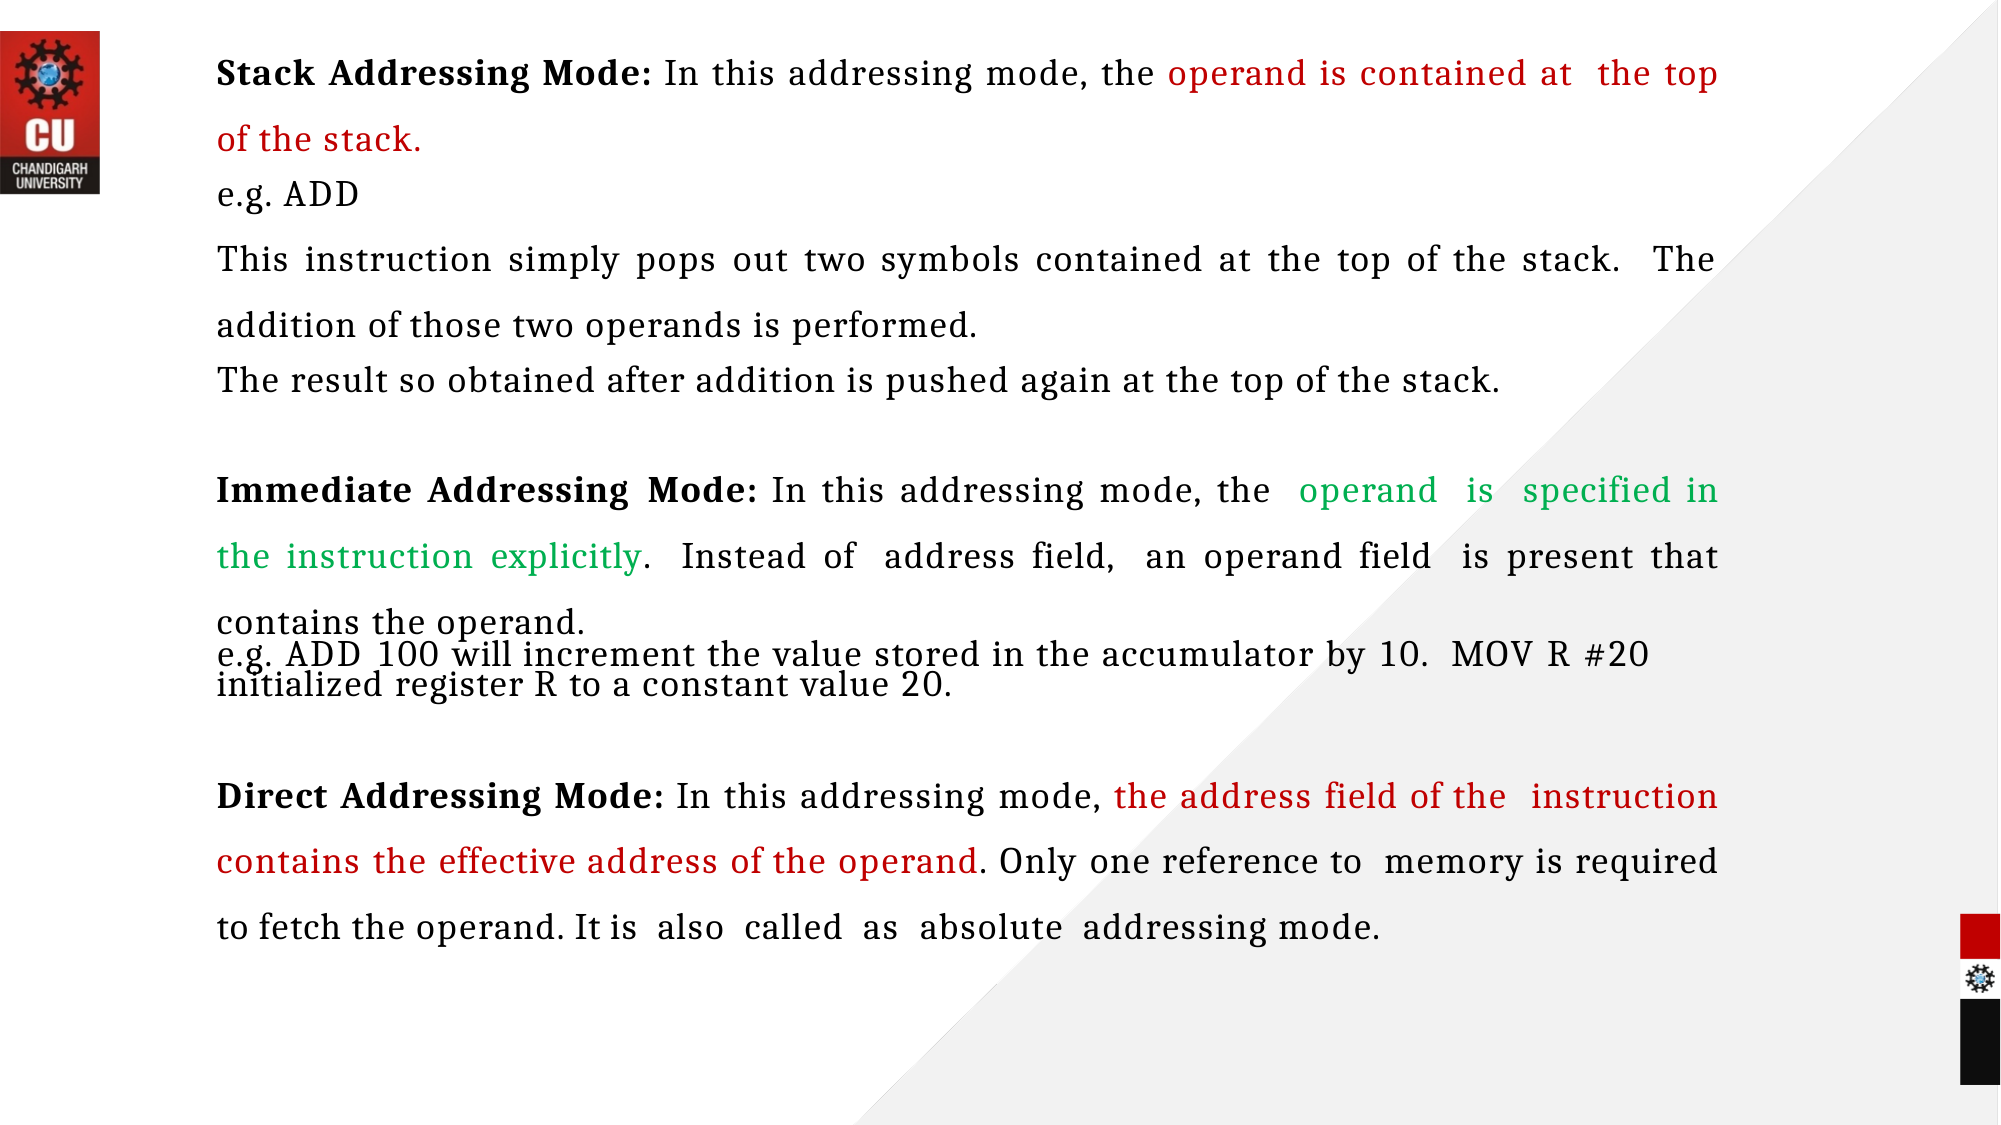

Stack Addressing Mode: In this addressing mode, the operand is contained at  the top of the stack.
e.g. ADD
This instruction simply pops out two symbols contained at the top of the stack.  The addition of those two operands is performed.
The result so obtained after addition is pushed again at the top of the stack.

Immediate Addressing Mode: In this addressing mode, the  operand  is  specified in the instruction explicitly.  Instead of  address field,  an operand field  is present that contains the operand.
e.g. ADD 100 will increment the value stored in the accumulator by 10.  MOV R #20 initialized register R to a constant value 20.

Direct Addressing Mode: In this addressing mode, the address field of the  instruction contains the effective address of the operand. Only one reference to  memory is required to fetch the operand. It is  also  called  as  absolute  addressing mode.